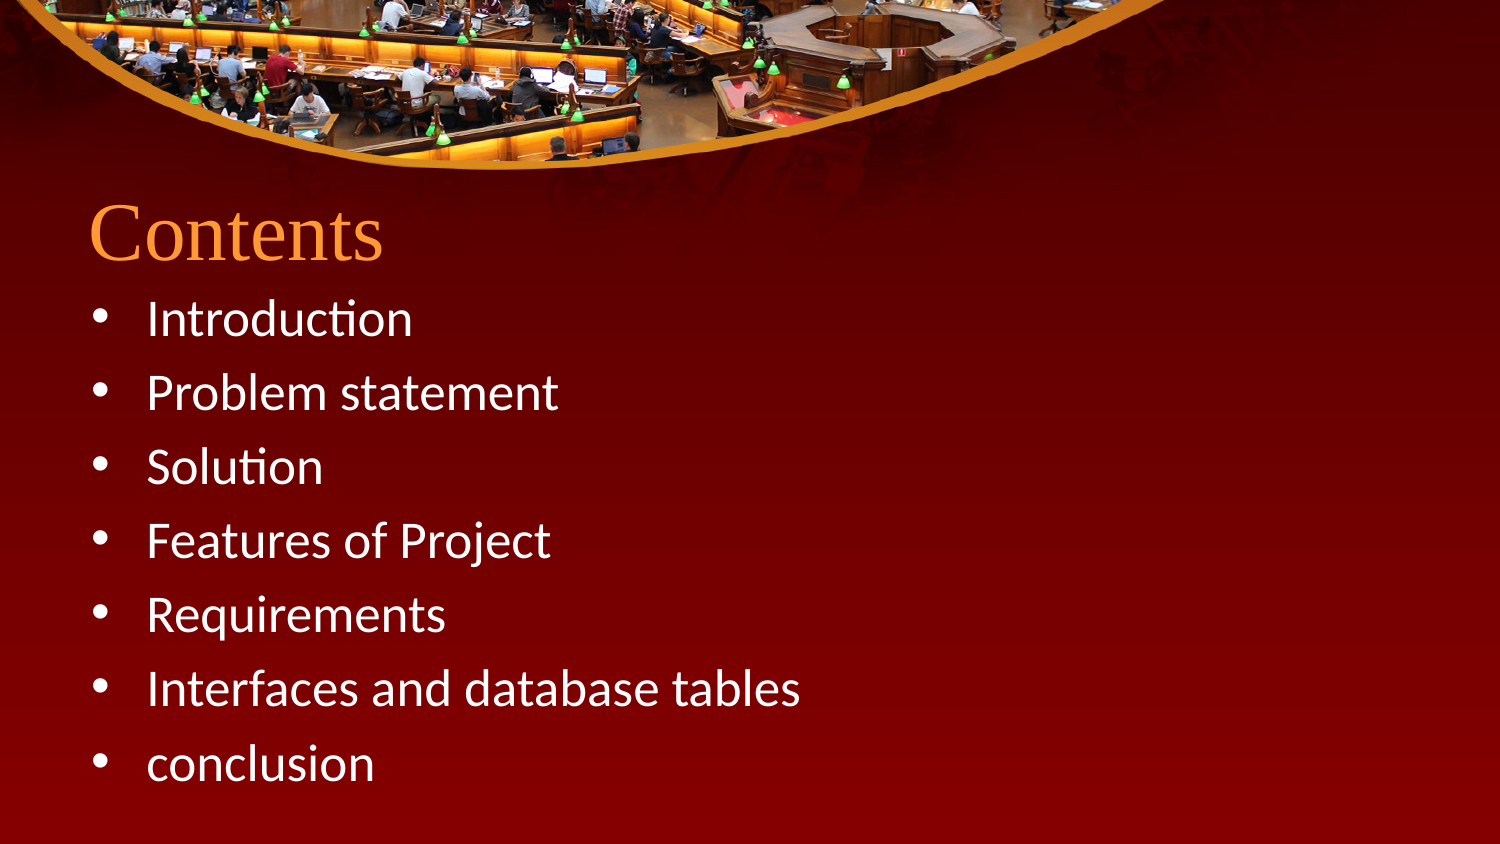

# Contents
Introduction
Problem statement
Solution
Features of Project
Requirements
Interfaces and database tables
conclusion